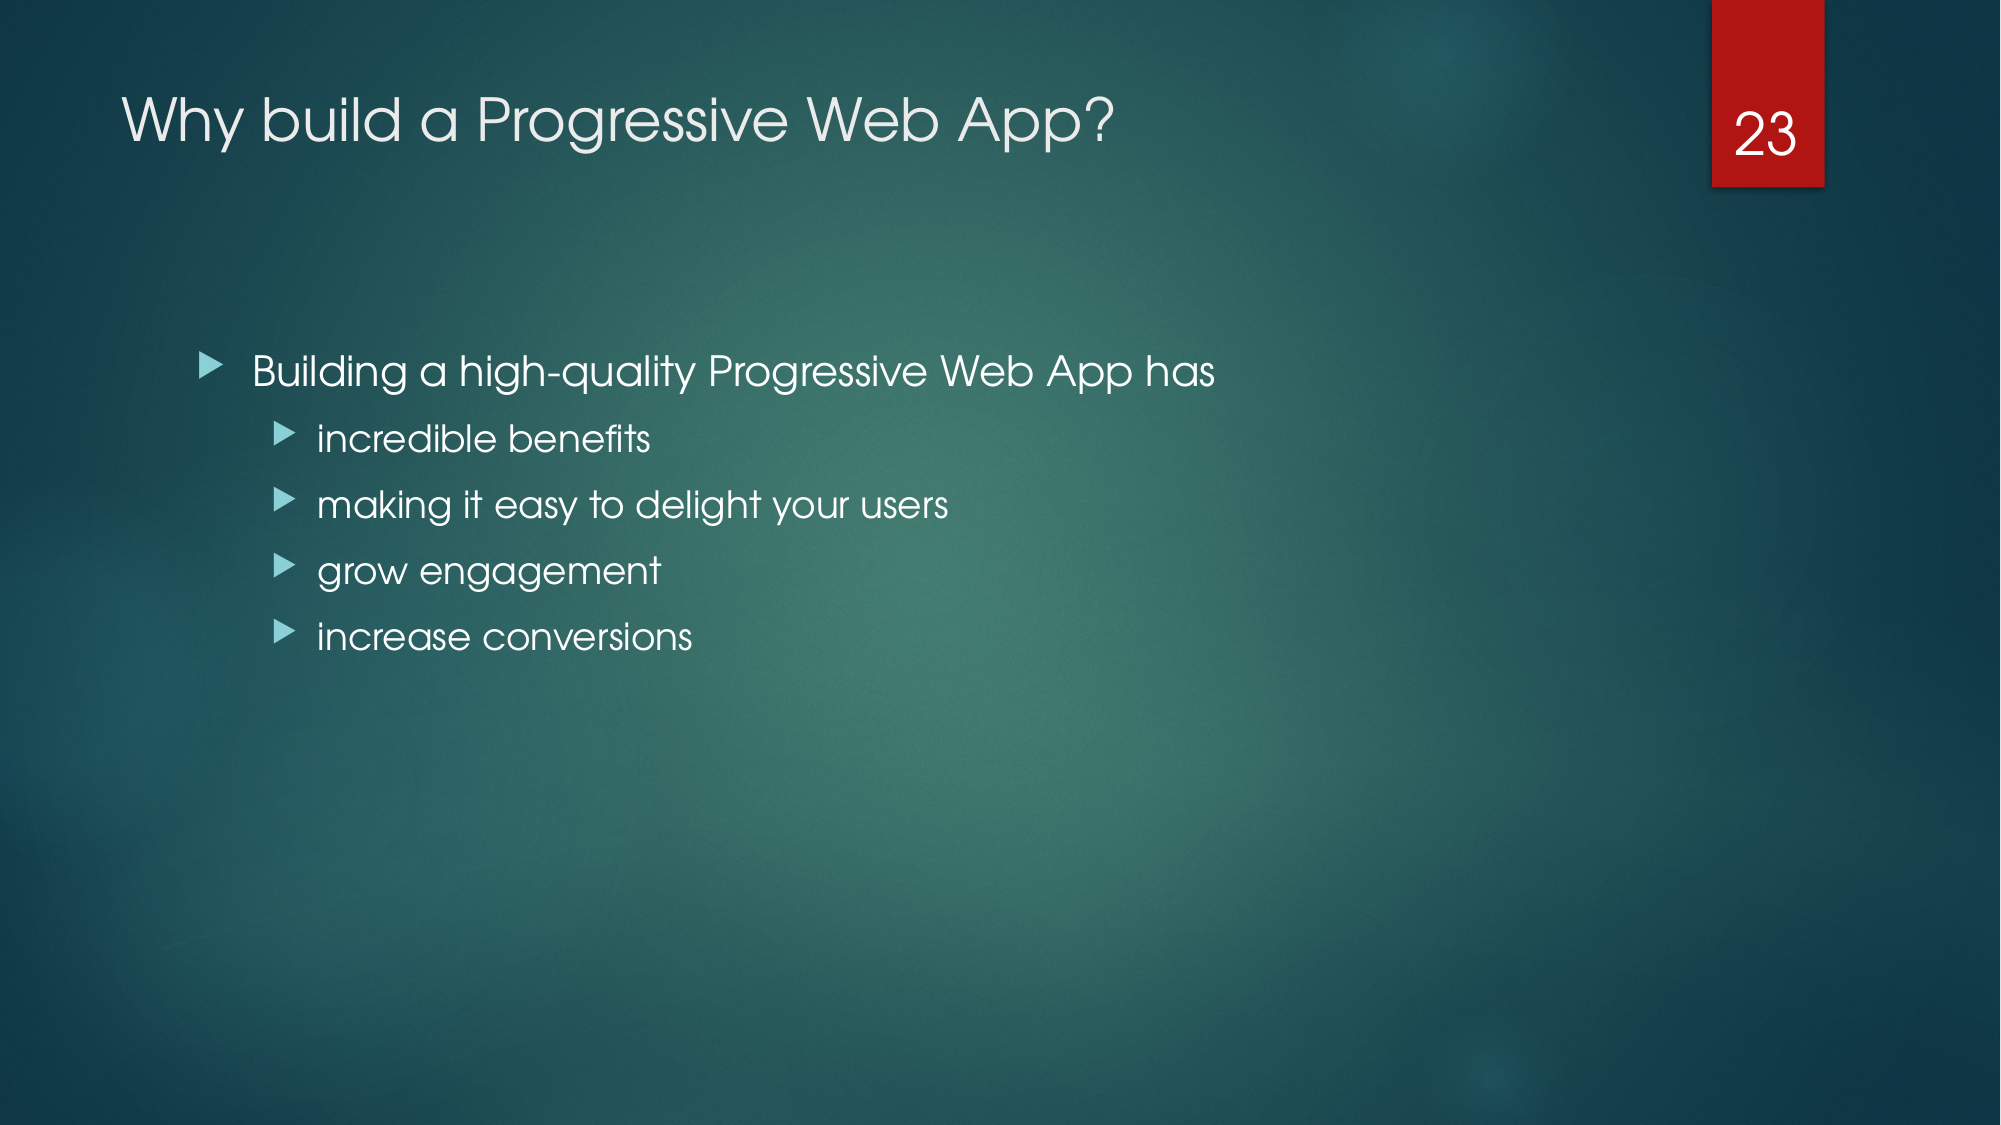

23
# Why build a Progressive Web App?
Building a high-quality Progressive Web App has
incredible benefits
making it easy to delight your users
grow engagement
increase conversions